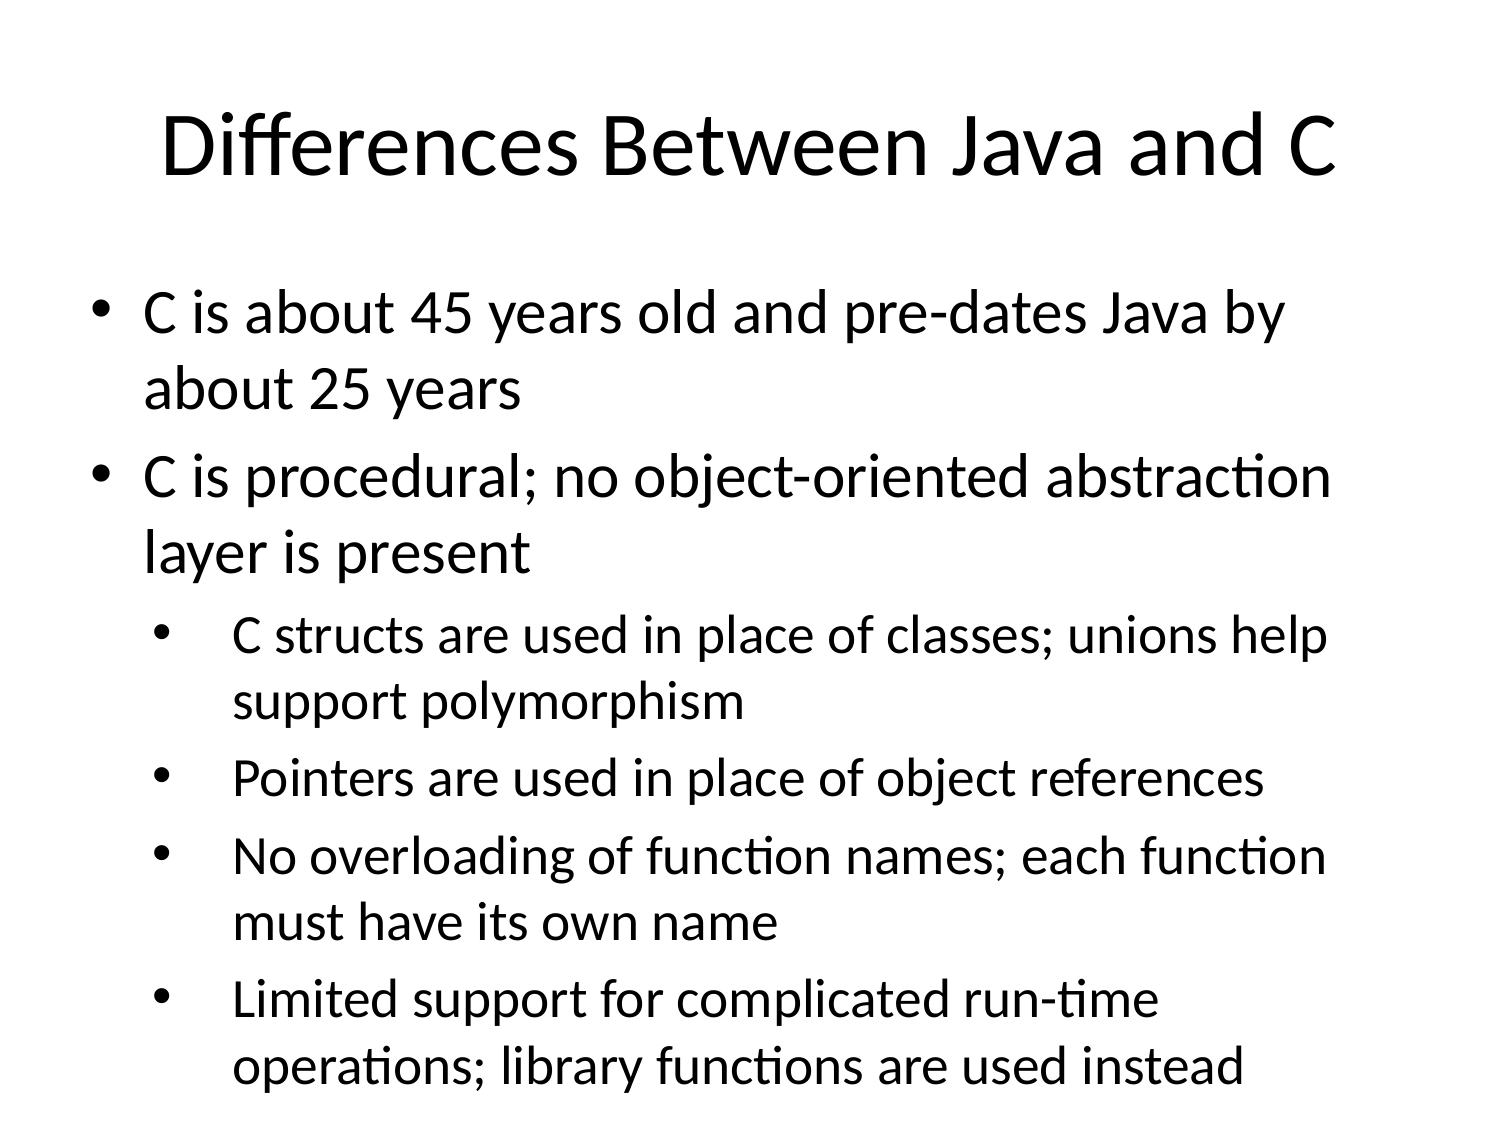

# Differences Between Java and C
C is about 45 years old and pre-dates Java by about 25 years
C is procedural; no object-oriented abstraction layer is present
C structs are used in place of classes; unions help support polymorphism
Pointers are used in place of object references
No overloading of function names; each function must have its own name
Limited support for complicated run-time operations; library functions are used instead